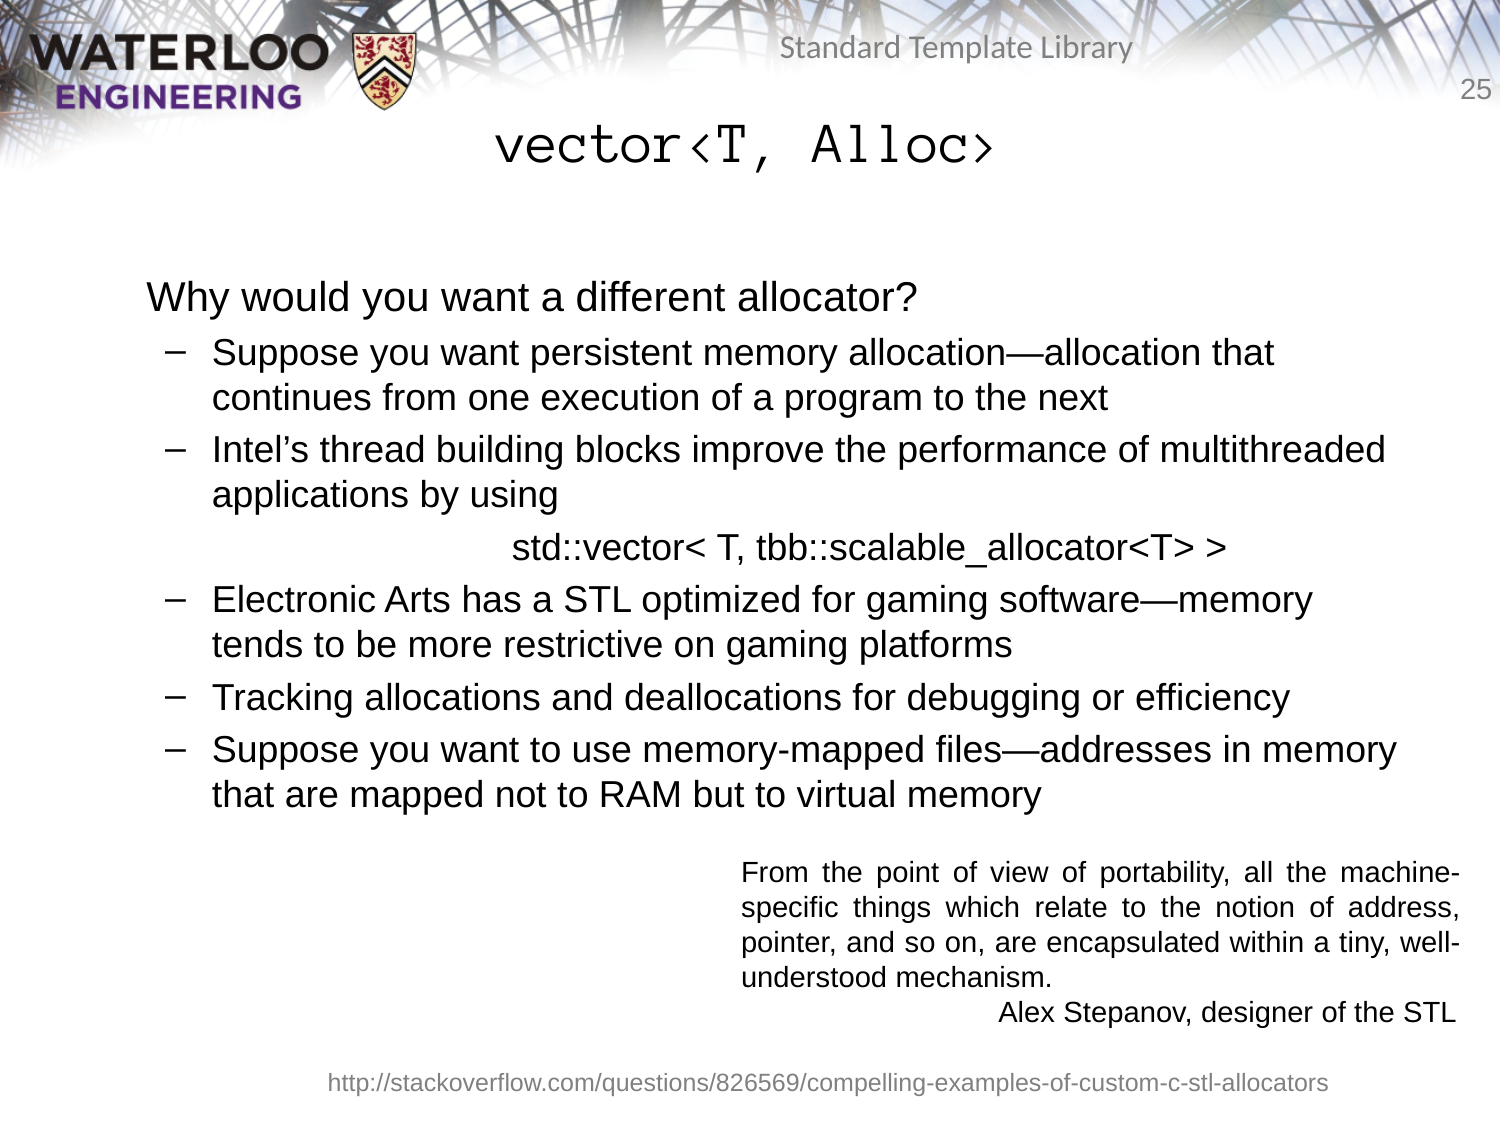

# vector<T, Alloc>
	Why would you want a different allocator?
Suppose you want persistent memory allocation—allocation that continues from one execution of a program to the next
Intel’s thread building blocks improve the performance of multithreaded applications by using
			std::vector< T, tbb::scalable_allocator<T> >
Electronic Arts has a STL optimized for gaming software—memory tends to be more restrictive on gaming platforms
Tracking allocations and deallocations for debugging or efficiency
Suppose you want to use memory-mapped files—addresses in memory that are mapped not to RAM but to virtual memory

From the point of view of portability, all the machine-specific things which relate to the notion of address, pointer, and so on, are encapsulated within a tiny, well-understood mechanism.
	             Alex Stepanov, designer of the STL
http://stackoverflow.com/questions/826569/compelling-examples-of-custom-c-stl-allocators